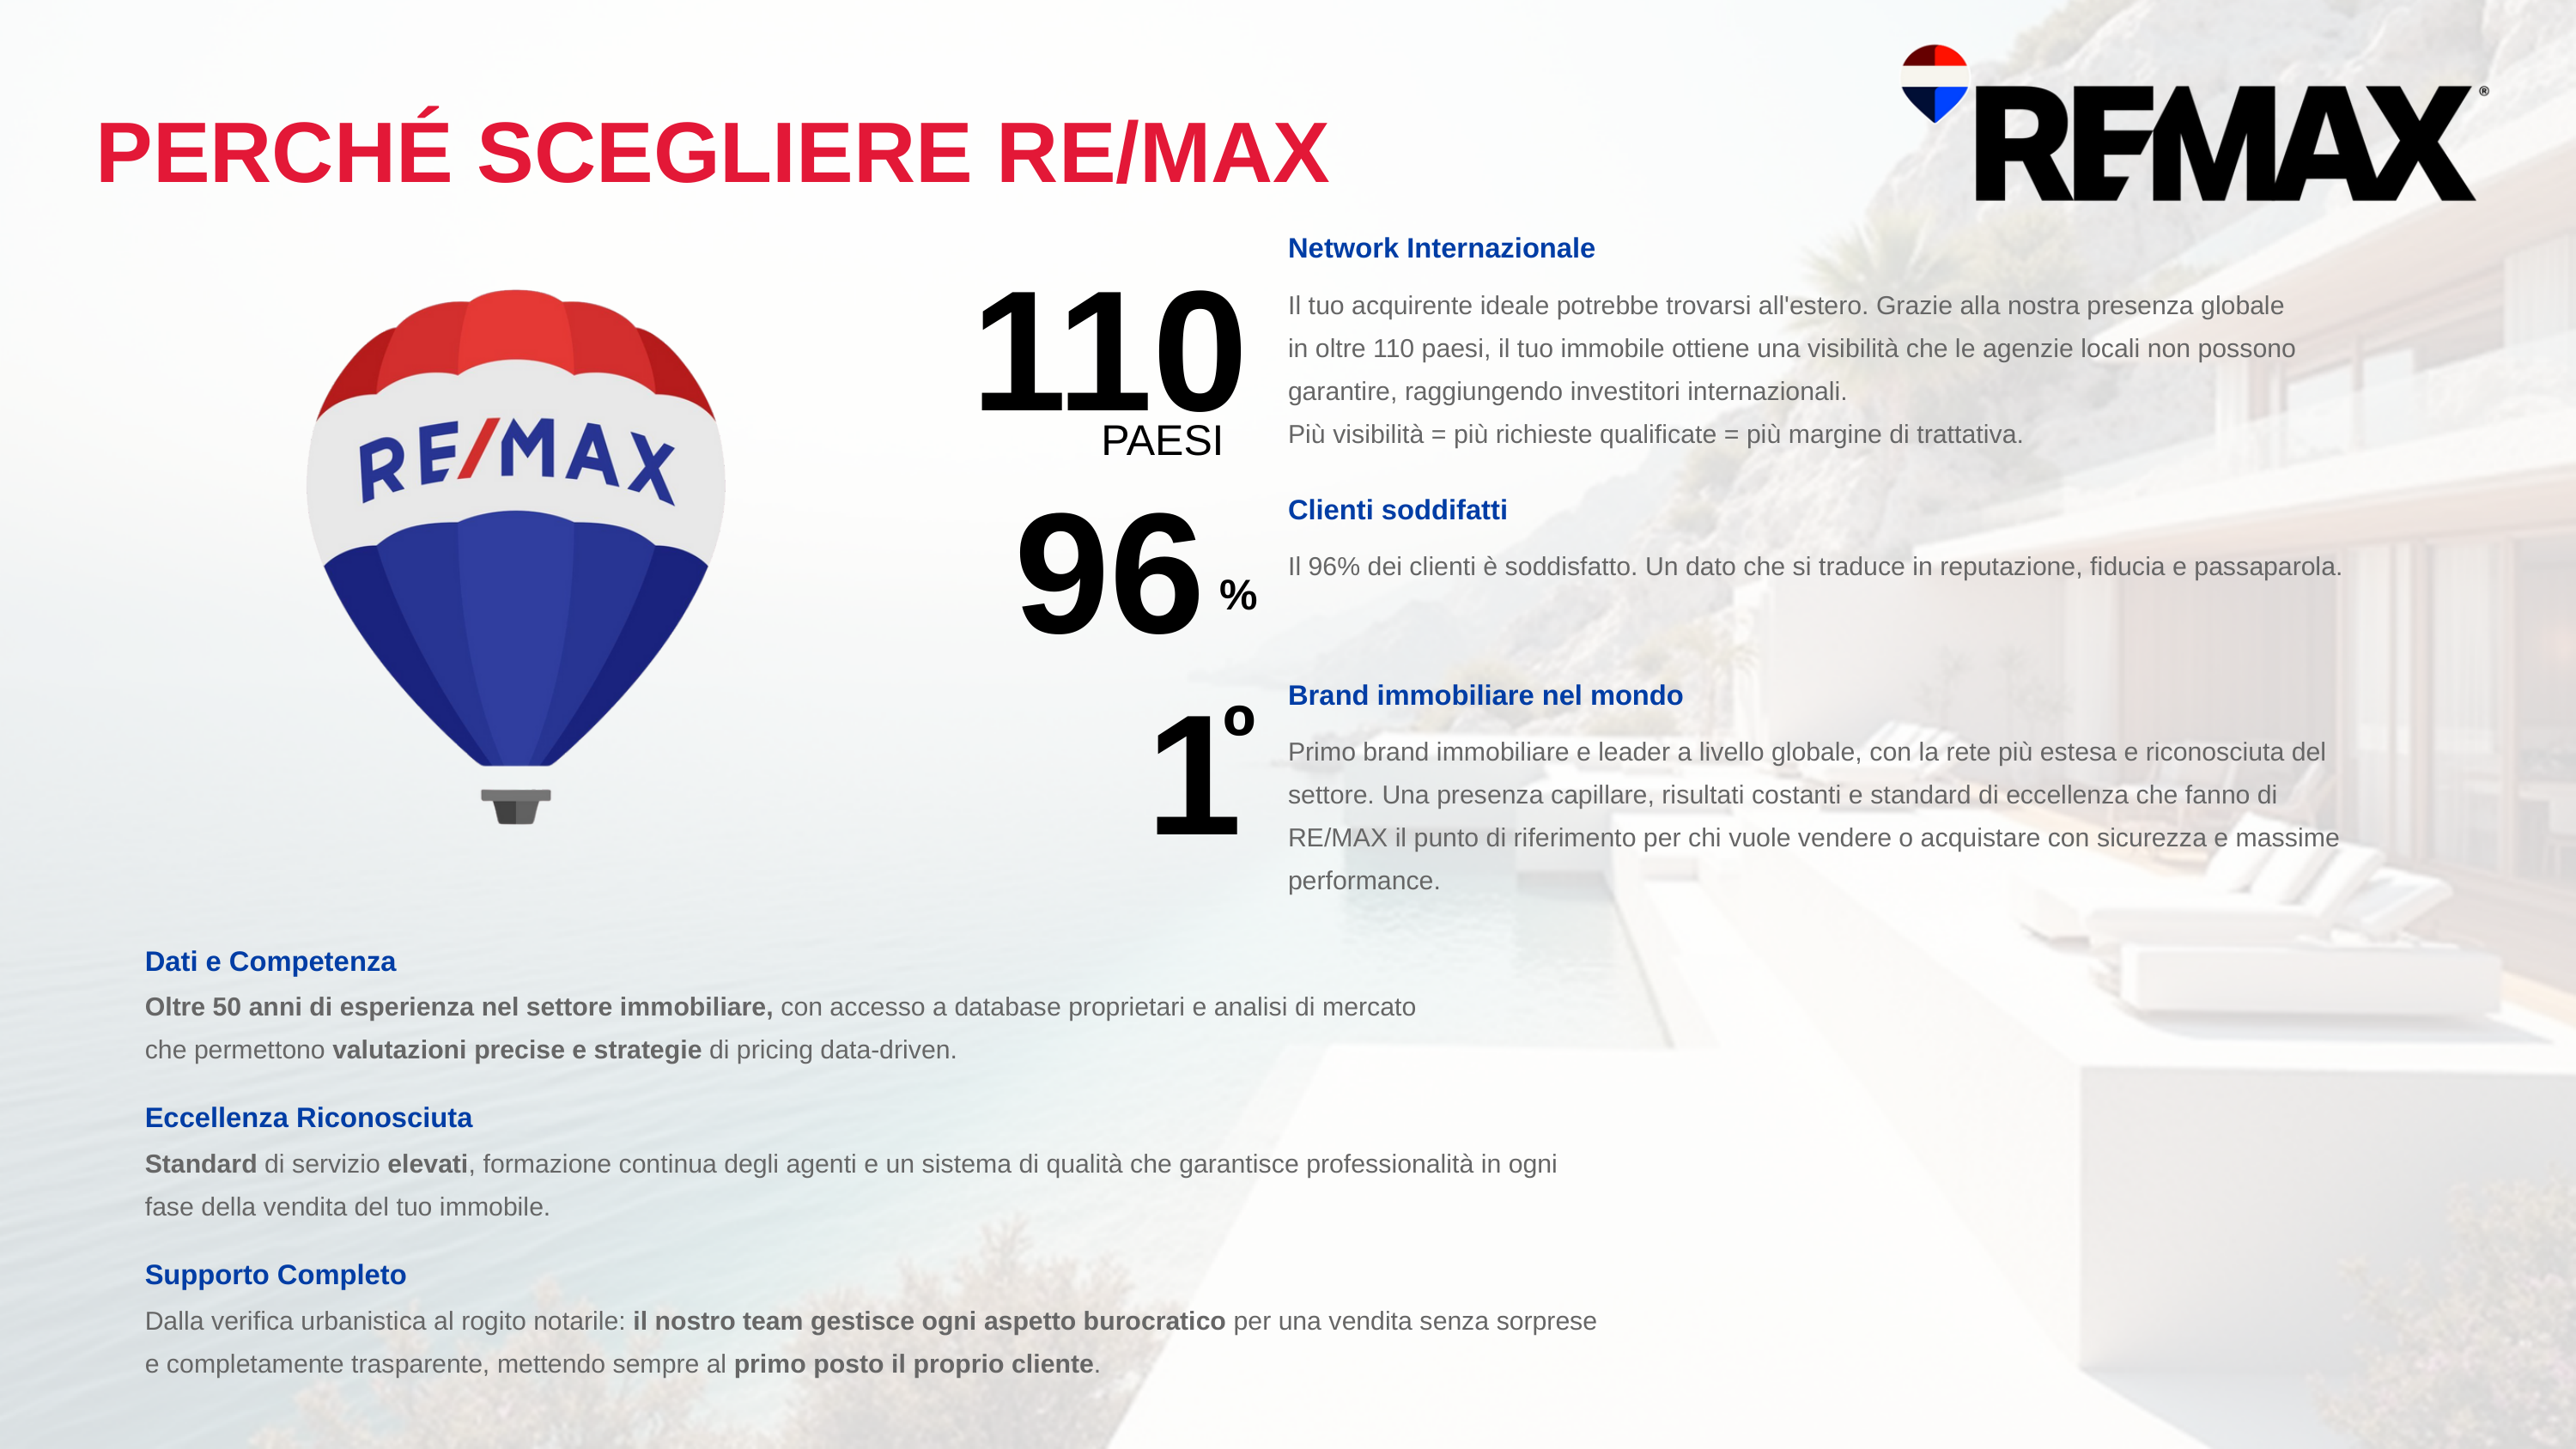

PERCHÉ SCEGLIERE RE/MAX
110
Network Internazionale
Il tuo acquirente ideale potrebbe trovarsi all'estero. Grazie alla nostra presenza globale in oltre 110 paesi, il tuo immobile ottiene una visibilità che le agenzie locali non possono garantire, raggiungendo investitori internazionali.
Più visibilità = più richieste qualificate = più margine di trattativa.

PAESI
96
Clienti soddifatti
Il 96% dei clienti è soddisfatto. Un dato che si traduce in reputazione, fiducia e passaparola.
%
1
º
Brand immobiliare nel mondo
Primo brand immobiliare e leader a livello globale, con la rete più estesa e riconosciuta del settore. Una presenza capillare, risultati costanti e standard di eccellenza che fanno di RE/MAX il punto di riferimento per chi vuole vendere o acquistare con sicurezza e massime performance.
Dati e Competenza
Oltre 50 anni di esperienza nel settore immobiliare, con accesso a database proprietari e analisi di mercato che permettono valutazioni precise e strategie di pricing data-driven.
Eccellenza Riconosciuta
Standard di servizio elevati, formazione continua degli agenti e un sistema di qualità che garantisce professionalità in ogni fase della vendita del tuo immobile.
Supporto Completo
Dalla verifica urbanistica al rogito notarile: il nostro team gestisce ogni aspetto burocratico per una vendita senza sorprese e completamente trasparente, mettendo sempre al primo posto il proprio cliente.